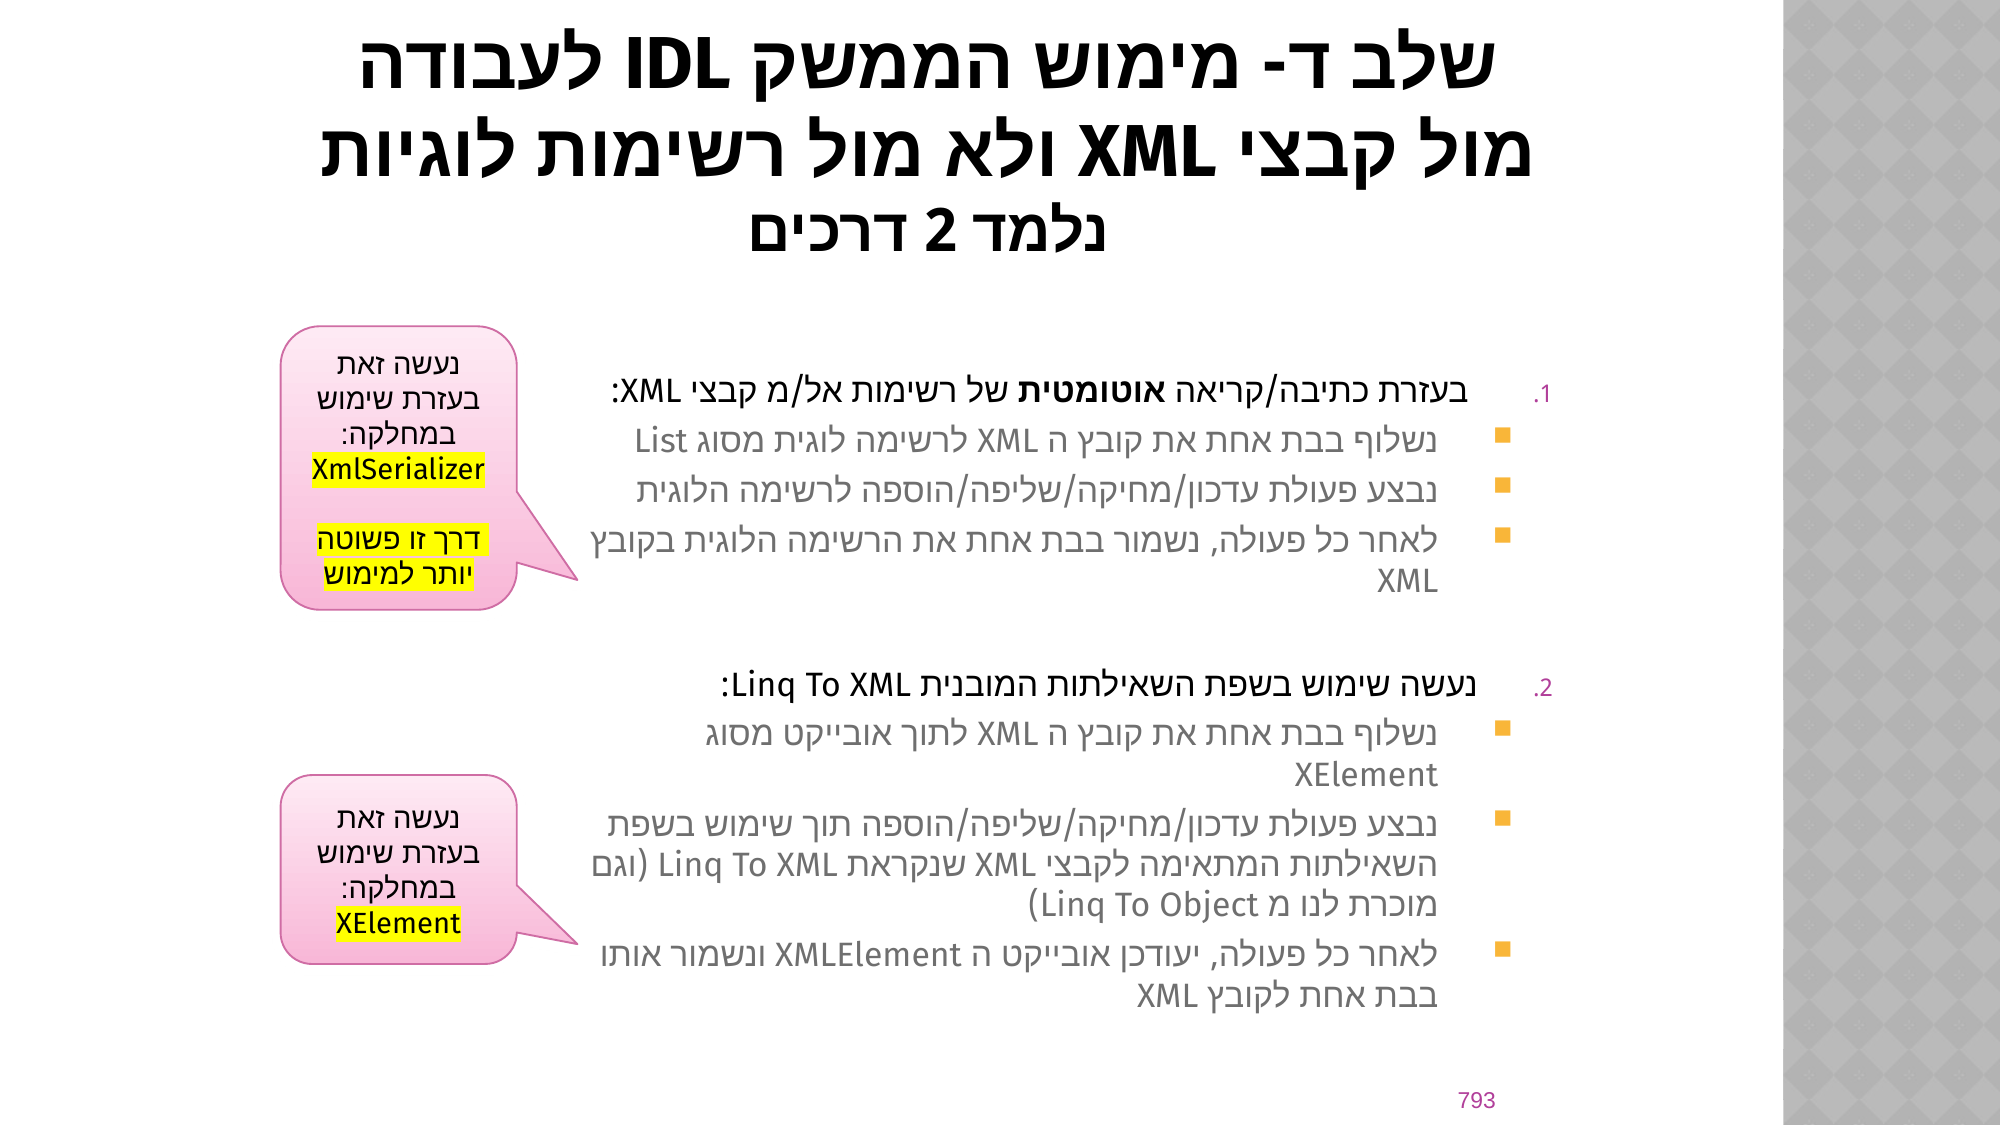

# שלב ד- מימוש הממשק IDL לעבודה מול קבצי XML ולא מול רשימות לוגיות נלמד 2 דרכים
נעשה זאת בעזרת שימוש במחלקה:
XmlSerializer

דרך זו פשוטה יותר למימוש
בעזרת כתיבה/קריאה אוטומטית של רשימות אל/מ קבצי XML:
נשלוף בבת אחת את קובץ ה XML לרשימה לוגית מסוג List
נבצע פעולת עדכון/מחיקה/שליפה/הוספה לרשימה הלוגית
לאחר כל פעולה, נשמור בבת אחת את הרשימה הלוגית בקובץ XML

נעשה שימוש בשפת השאילתות המובנית Linq To XML:
נשלוף בבת אחת את קובץ ה XML לתוך אובייקט מסוג XElement
נבצע פעולת עדכון/מחיקה/שליפה/הוספה תוך שימוש בשפת השאילתות המתאימה לקבצי XML שנקראת Linq To XML (וגם מוכרת לנו מ Linq To Object)
לאחר כל פעולה, יעודכן אובייקט ה XMLElement ונשמור אותו בבת אחת לקובץ XML

נעשה זאת בעזרת שימוש במחלקה:
XElement
793